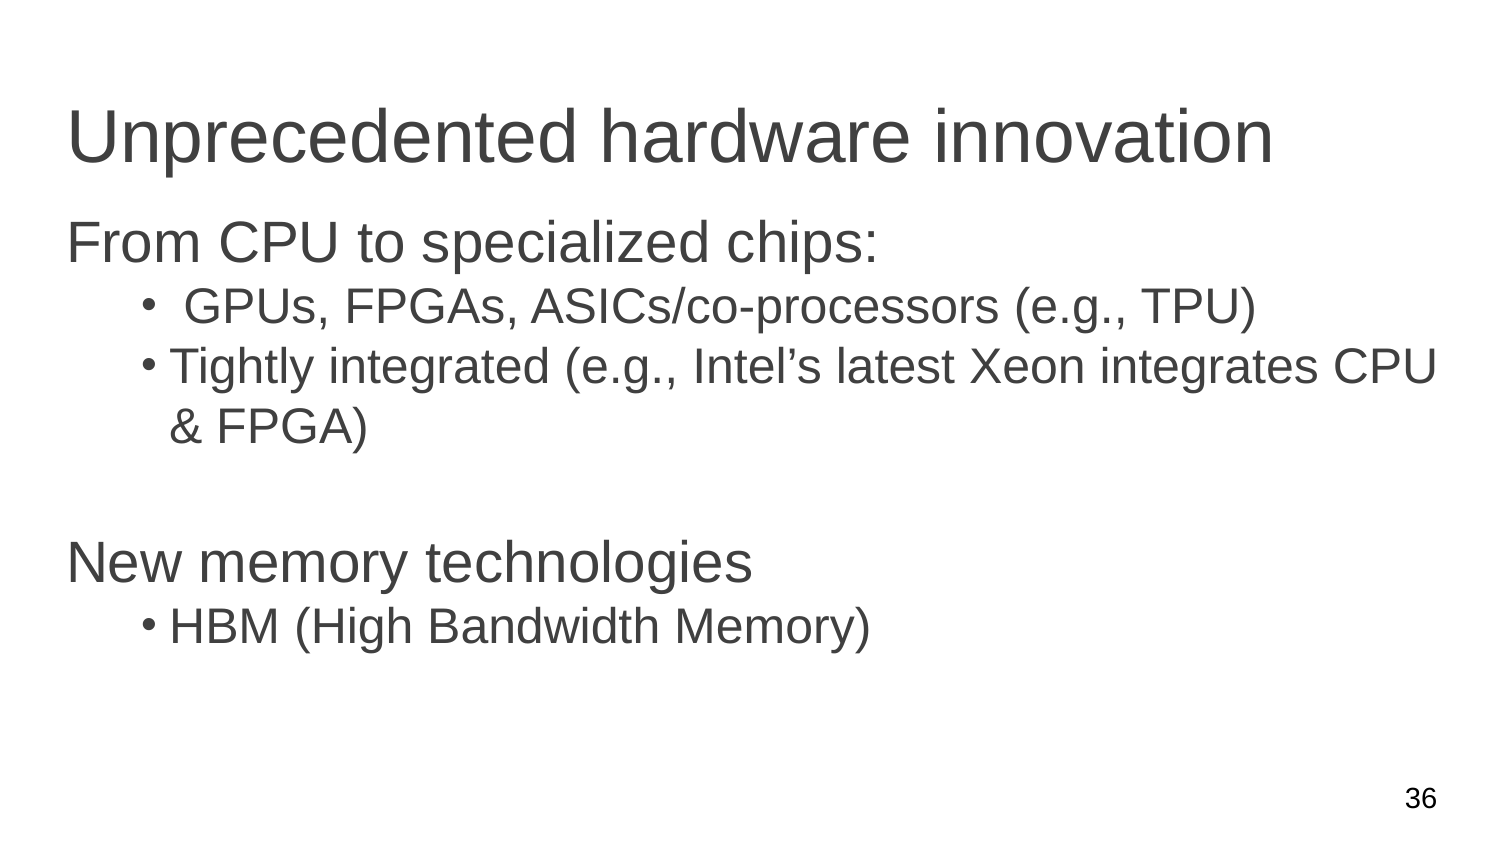

# Unprecedented hardware innovation
From CPU to specialized chips:
 GPUs, FPGAs, ASICs/co-processors (e.g., TPU)
Tightly integrated (e.g., Intel’s latest Xeon integrates CPU & FPGA)

New memory technologies
HBM (High Bandwidth Memory)
36